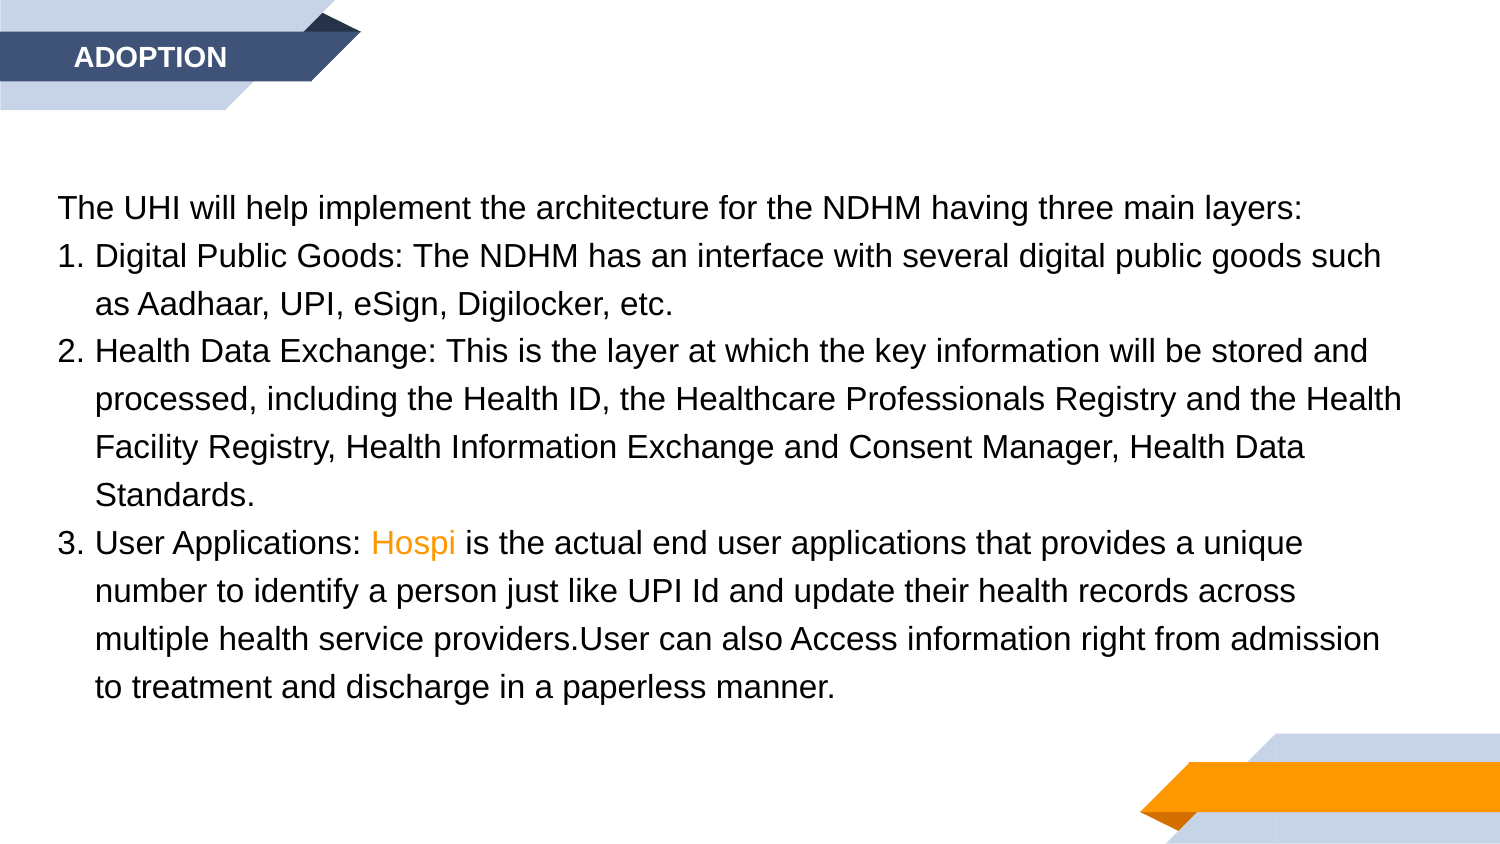

ADOPTION
The UHI will help implement the architecture for the NDHM having three main layers:
Digital Public Goods: The NDHM has an interface with several digital public goods such as Aadhaar, UPI, eSign, Digilocker, etc.
Health Data Exchange: This is the layer at which the key information will be stored and processed, including the Health ID, the Healthcare Professionals Registry and the Health Facility Registry, Health Information Exchange and Consent Manager, Health Data Standards.
User Applications: Hospi is the actual end user applications that provides a unique number to identify a person just like UPI Id and update their health records across multiple health service providers.User can also Access information right from admission to treatment and discharge in a paperless manner.
10